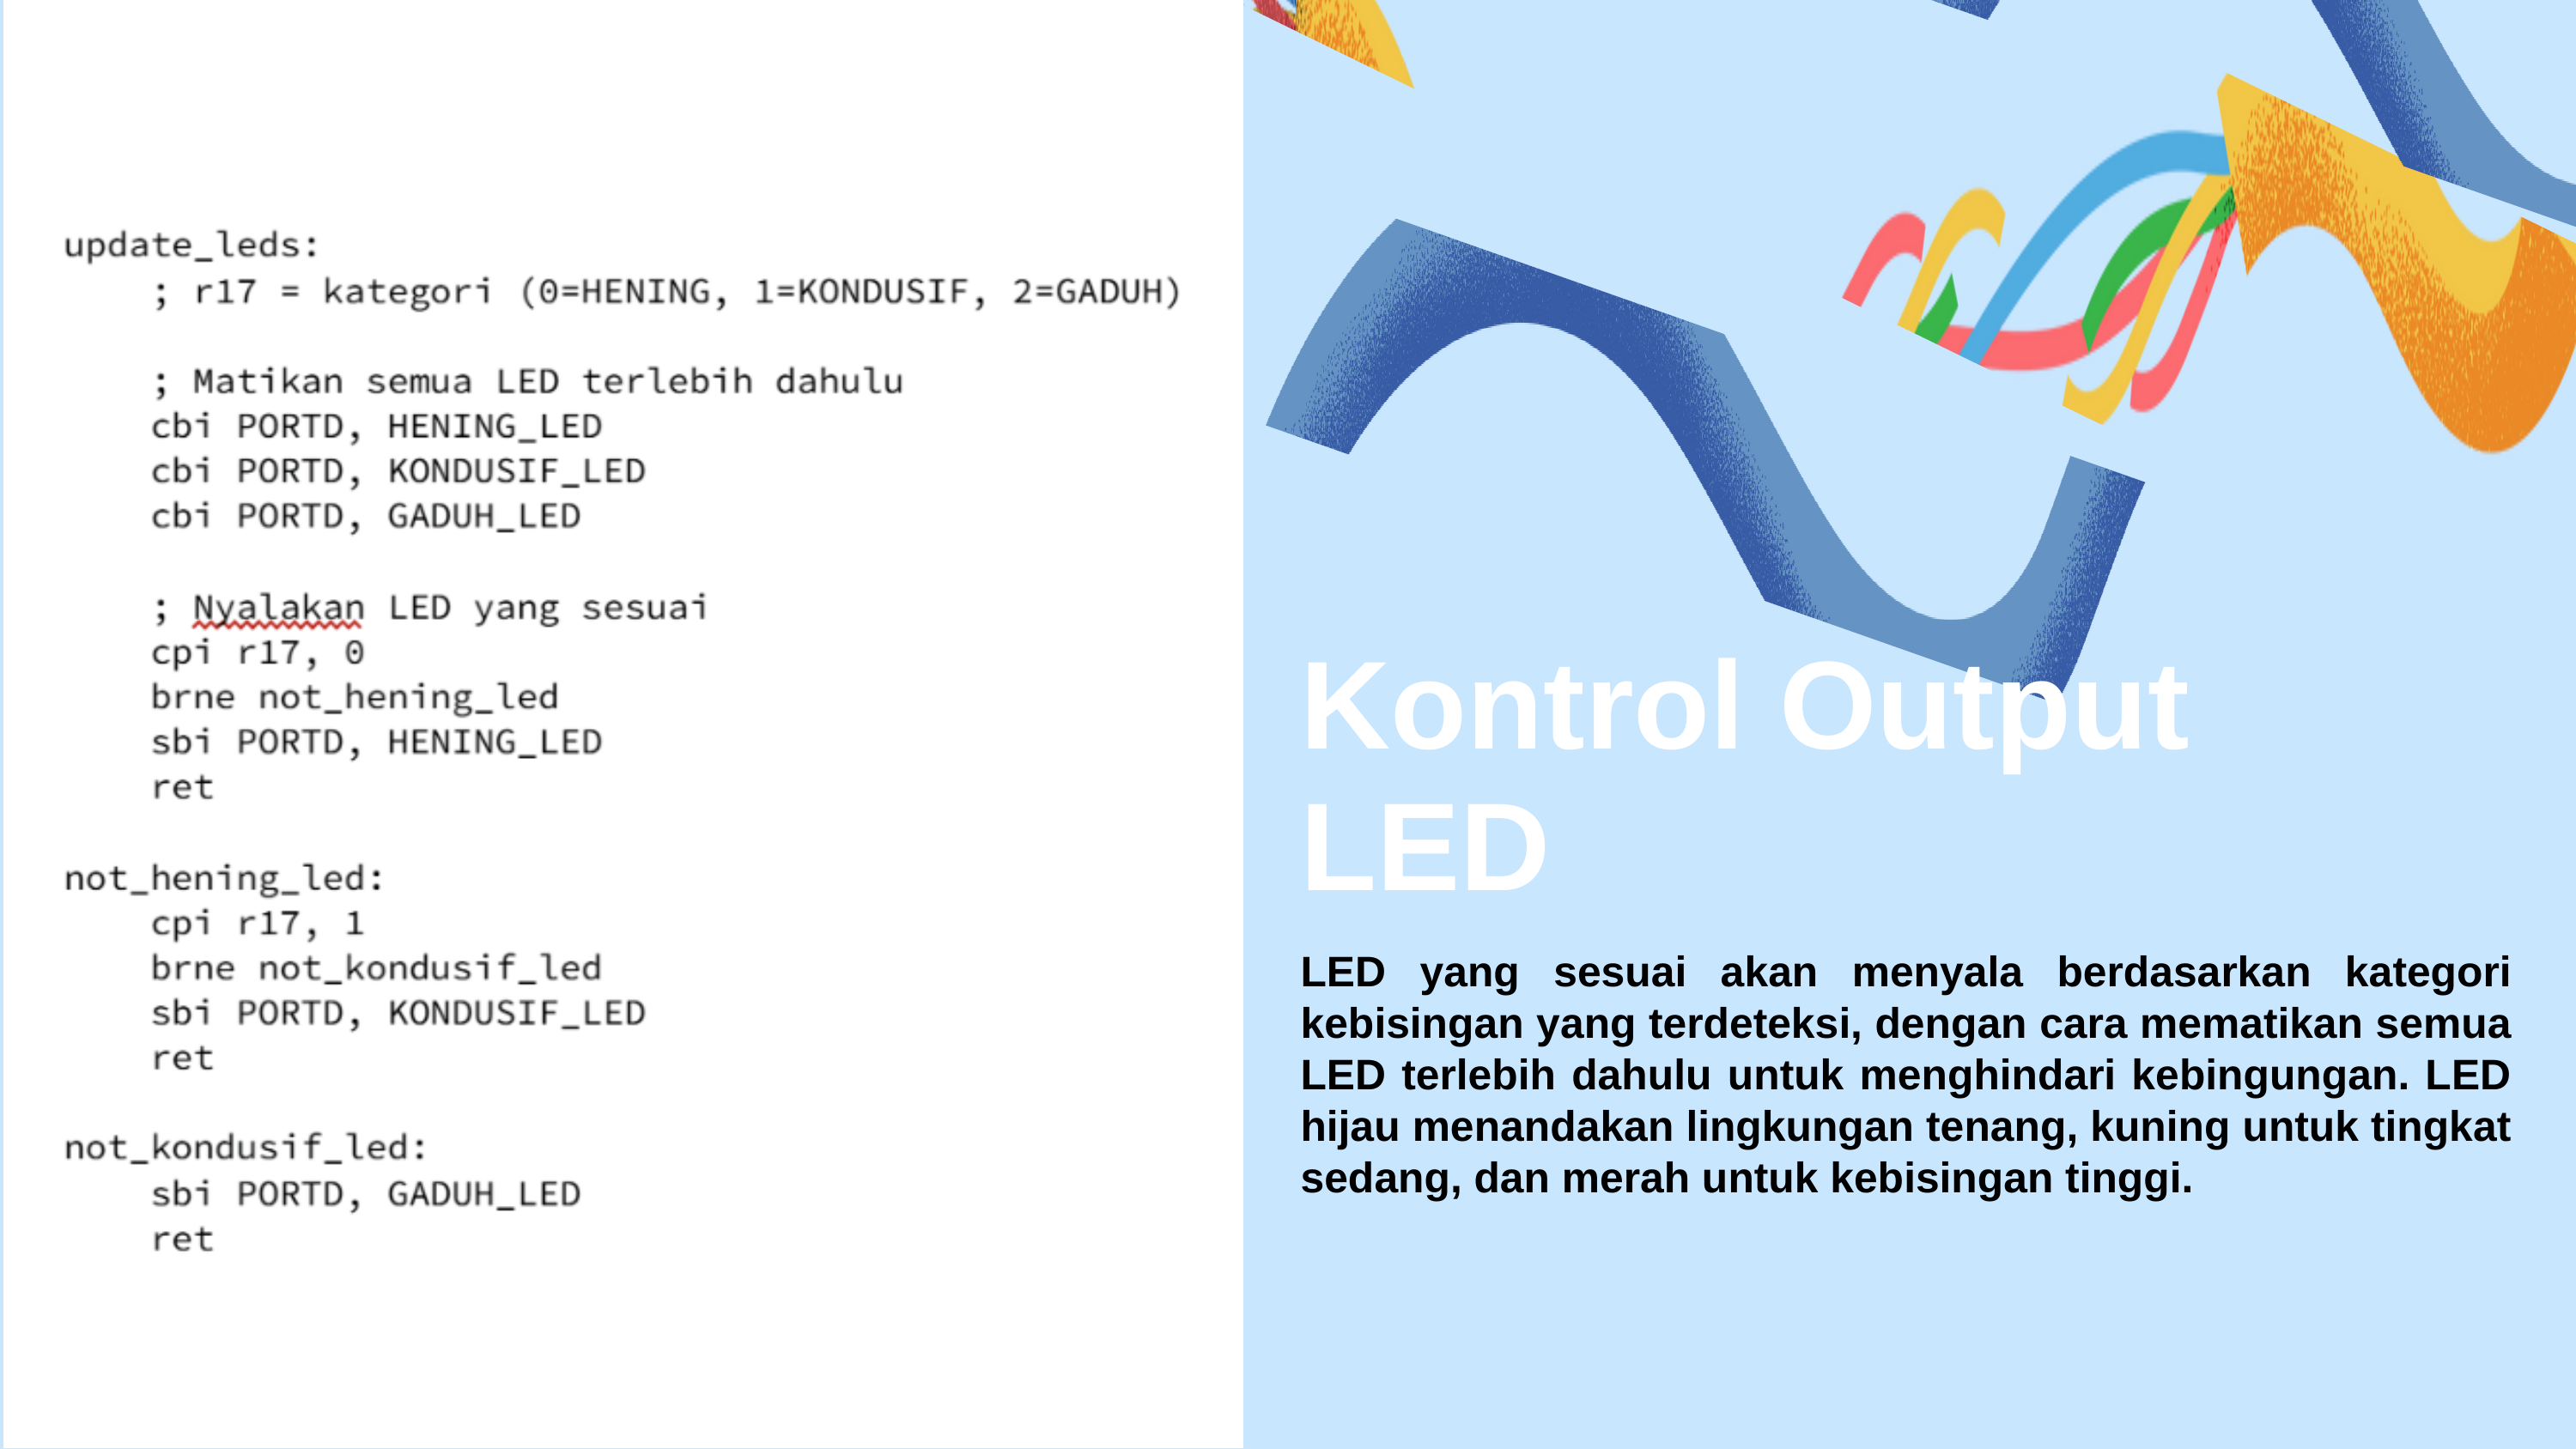

Kontrol Output LED
LED yang sesuai akan menyala berdasarkan kategori kebisingan yang terdeteksi, dengan cara mematikan semua LED terlebih dahulu untuk menghindari kebingungan. LED hijau menandakan lingkungan tenang, kuning untuk tingkat sedang, dan merah untuk kebisingan tinggi.